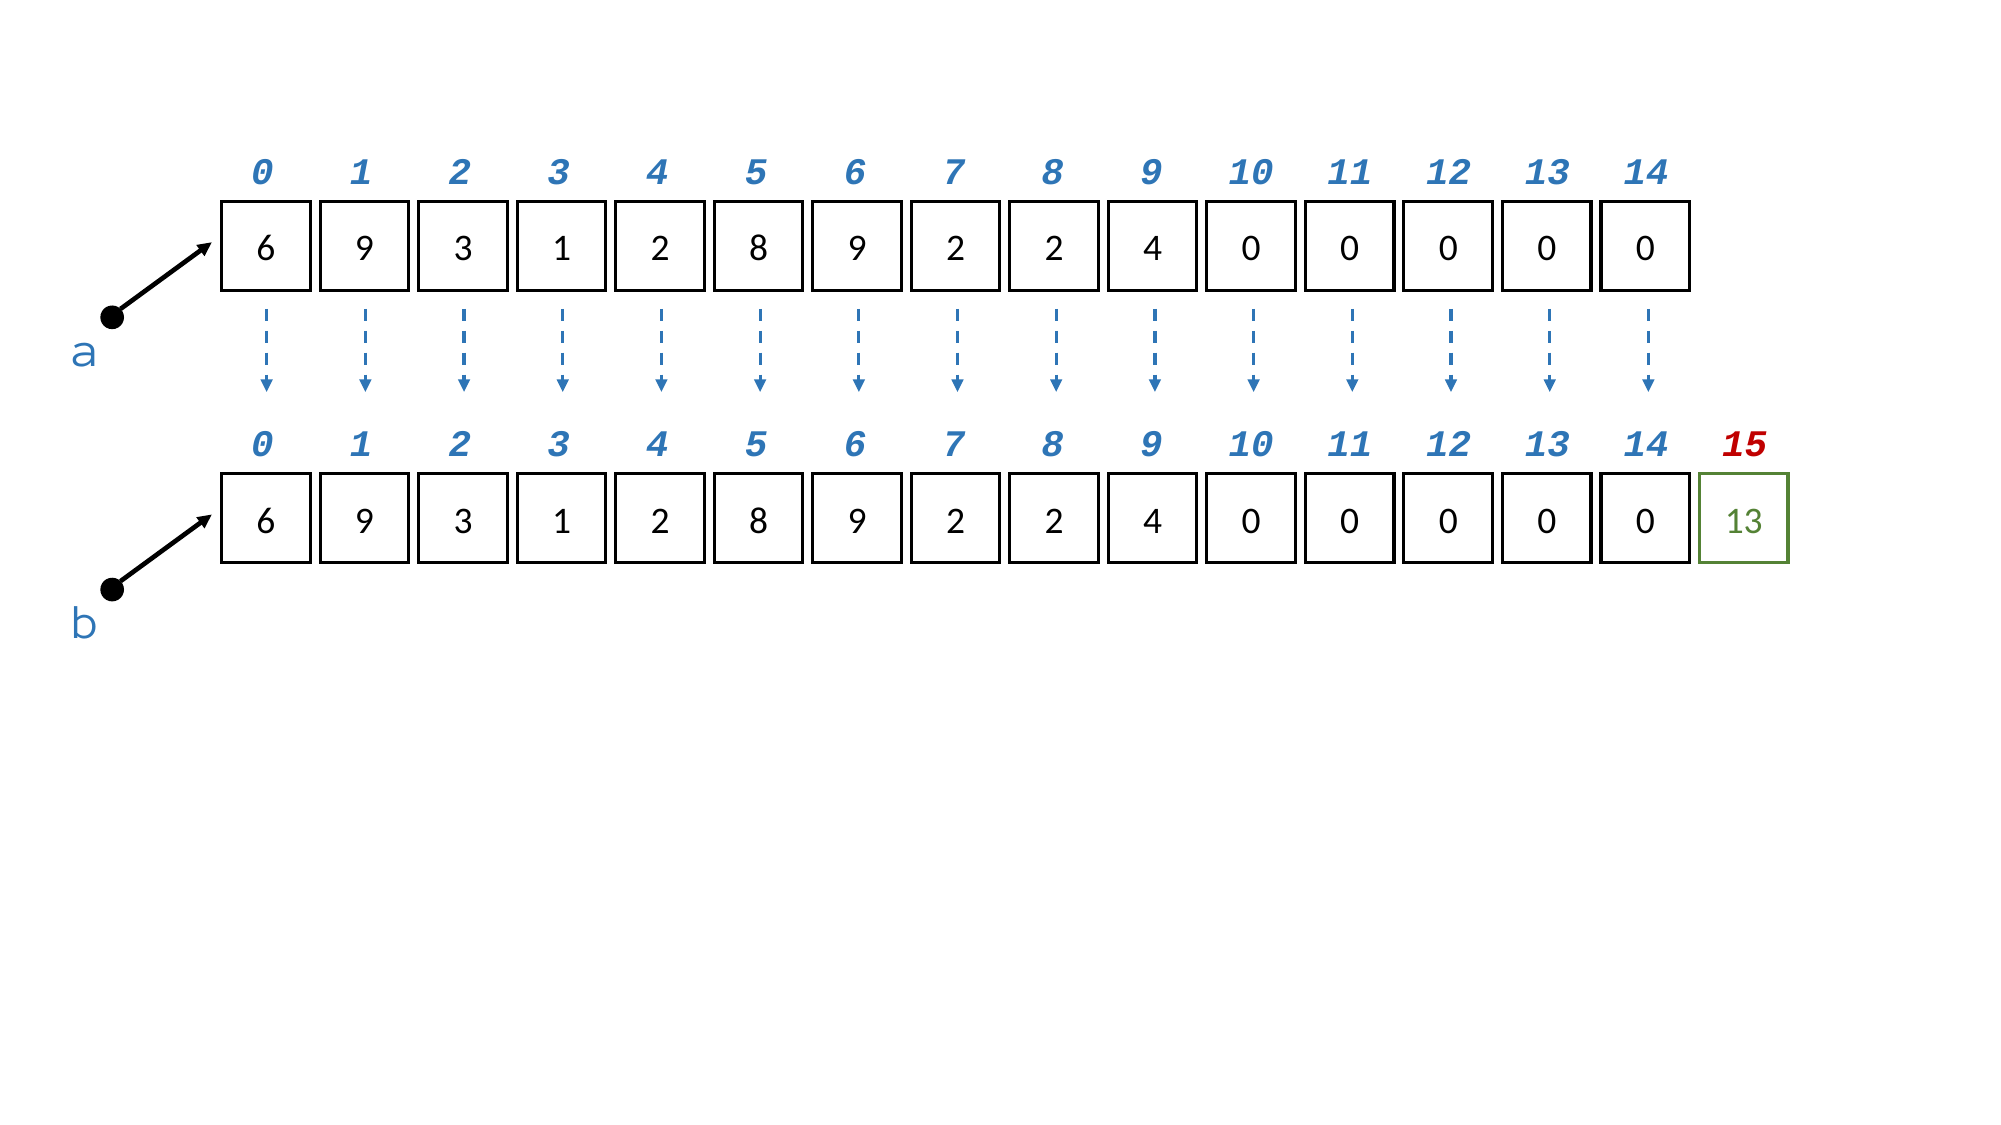

0
1
2
3
4
5
6
7
8
9
10
11
12
13
14
6
9
3
1
2
8
9
2
2
4
0
0
0
0
0

a
0
1
2
3
4
5
6
7
8
9
10
11
12
13
14
15
6
9
3
1
2
8
9
2
2
4
0
0
0
0
0
13

b